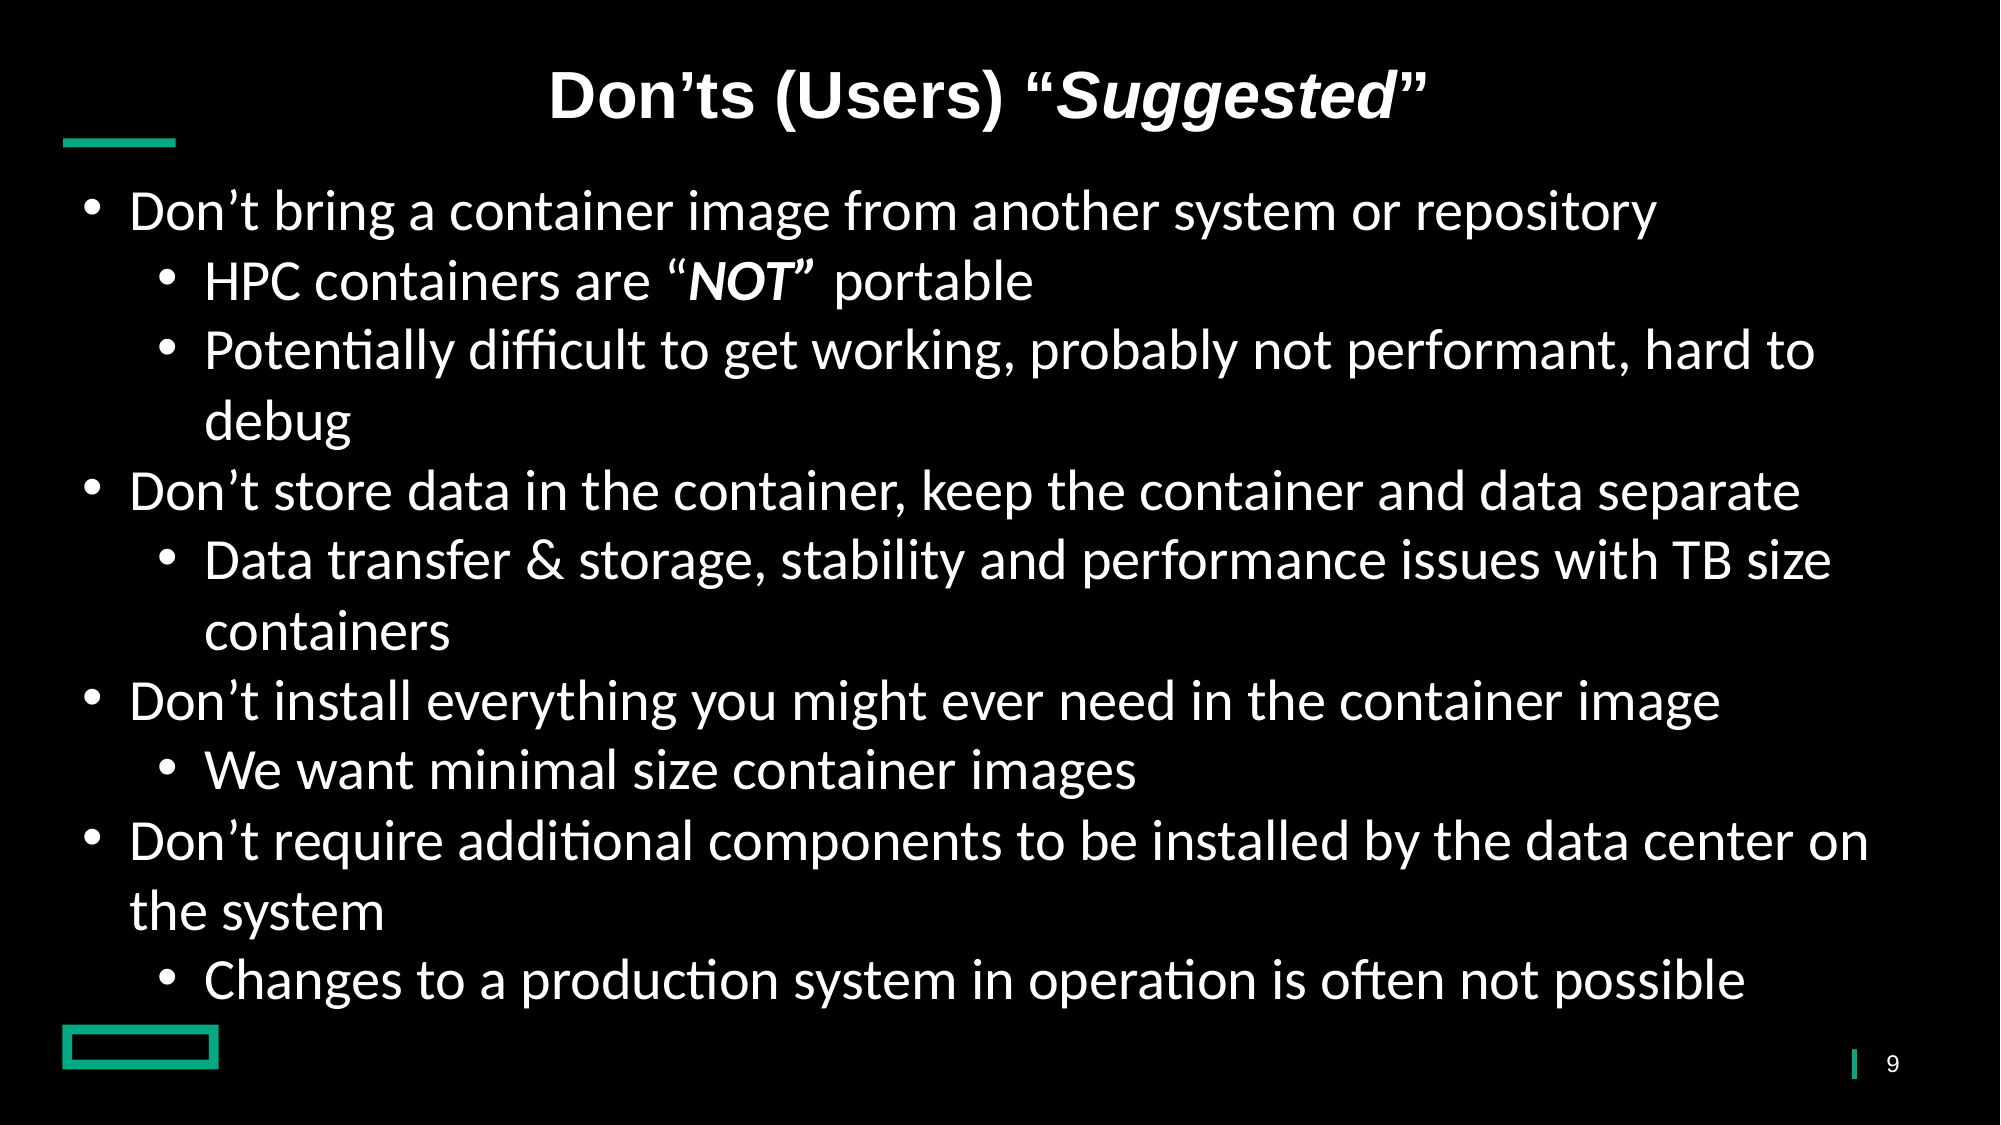

# Don’ts (Users)​ “Suggested”
Don’t bring a container image from another system or repository​
HPC containers are “NOT” portable​
Potentially difficult to get working, probably not performant, hard to debug​
Don’t store data in the container, keep the container and data separate​
Data transfer & storage, stability and performance issues with TB size containers​
Don’t install everything you might ever need in the container image​
We want minimal size container images​
Don’t require additional components to be installed by the data center on the system​
Changes to a production system in operation is often not possible​
9